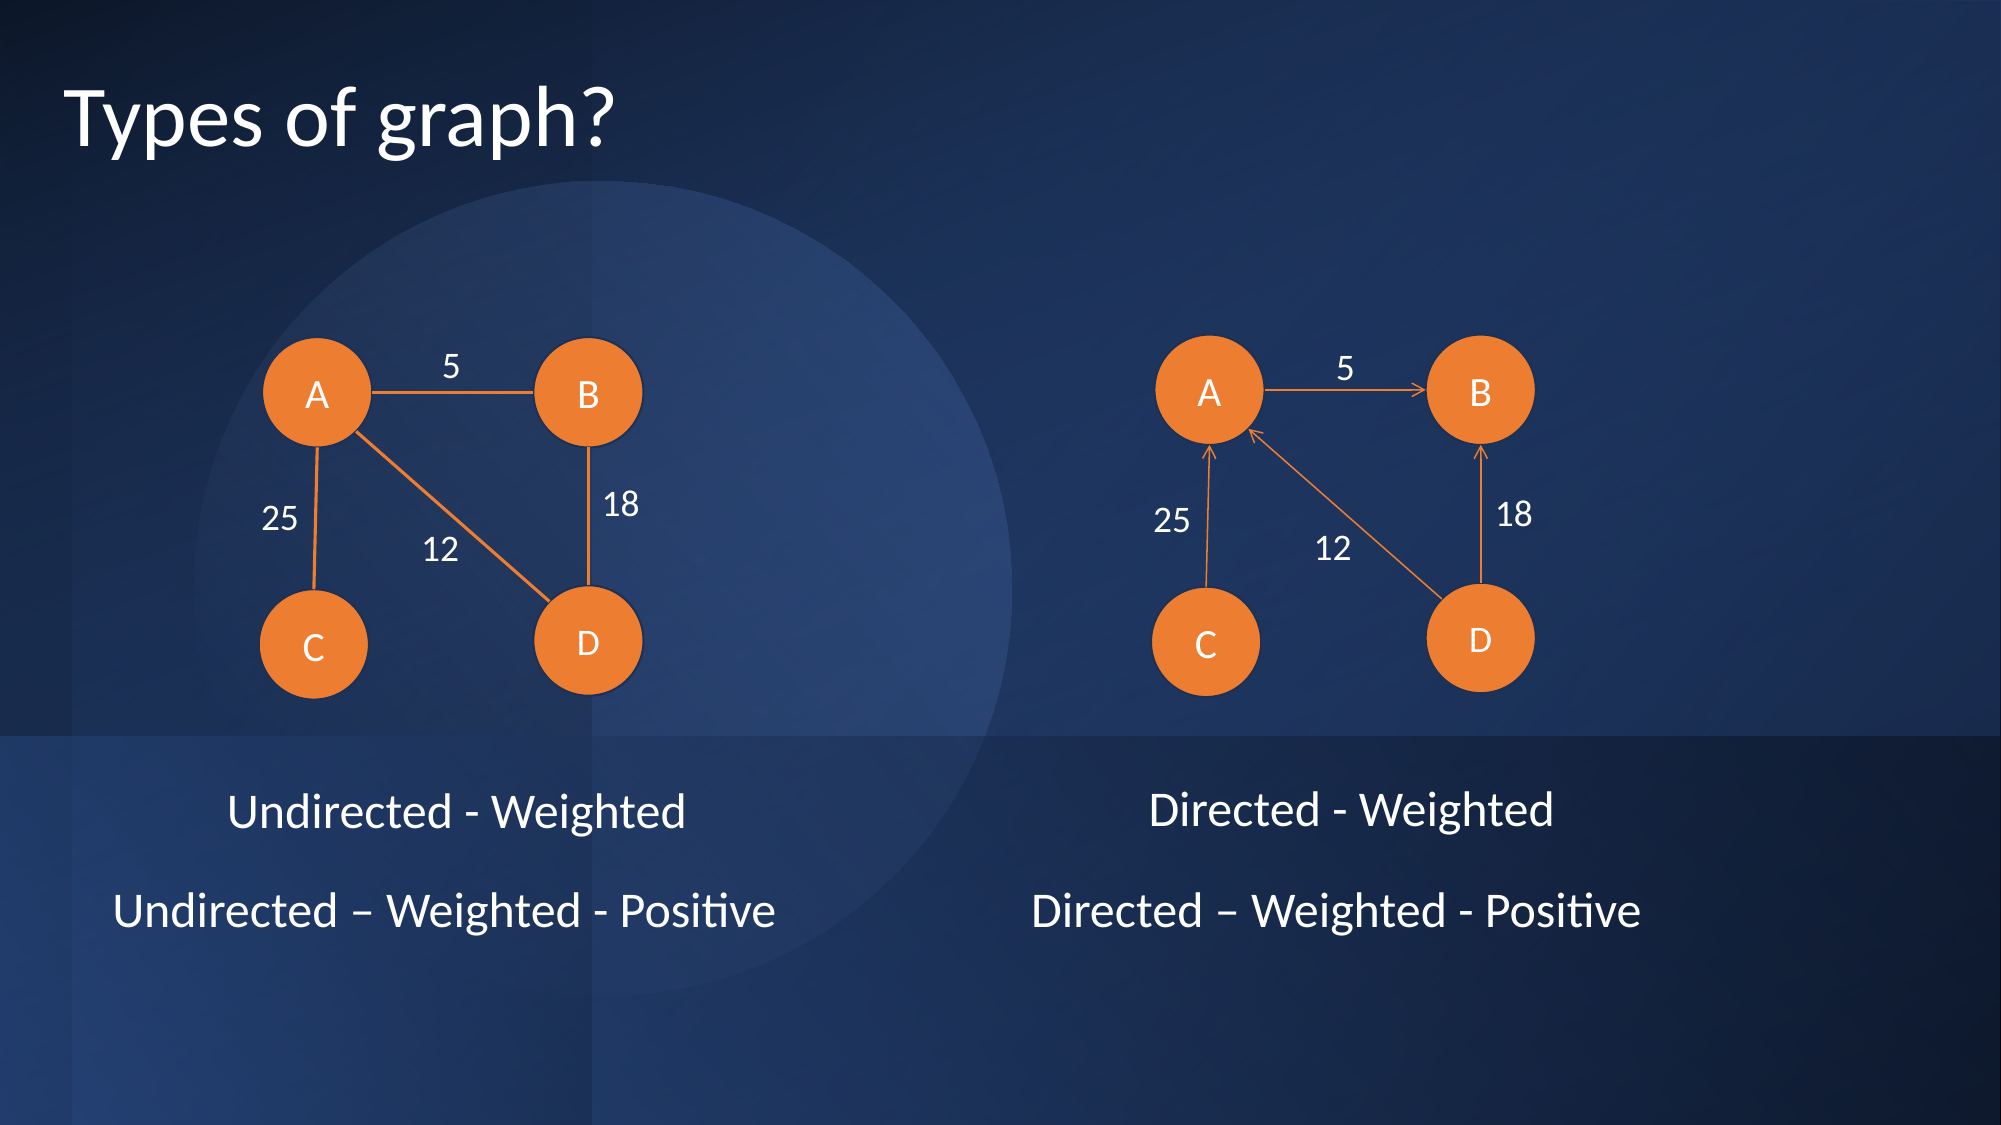

# Types of graph?

5
A
B
5
A
B
18
18
25
25
12
12
D
D
C
C

Directed - Weighted
Undirected - Weighted
Directed – Weighted - Positive
Undirected – Weighted - Positive